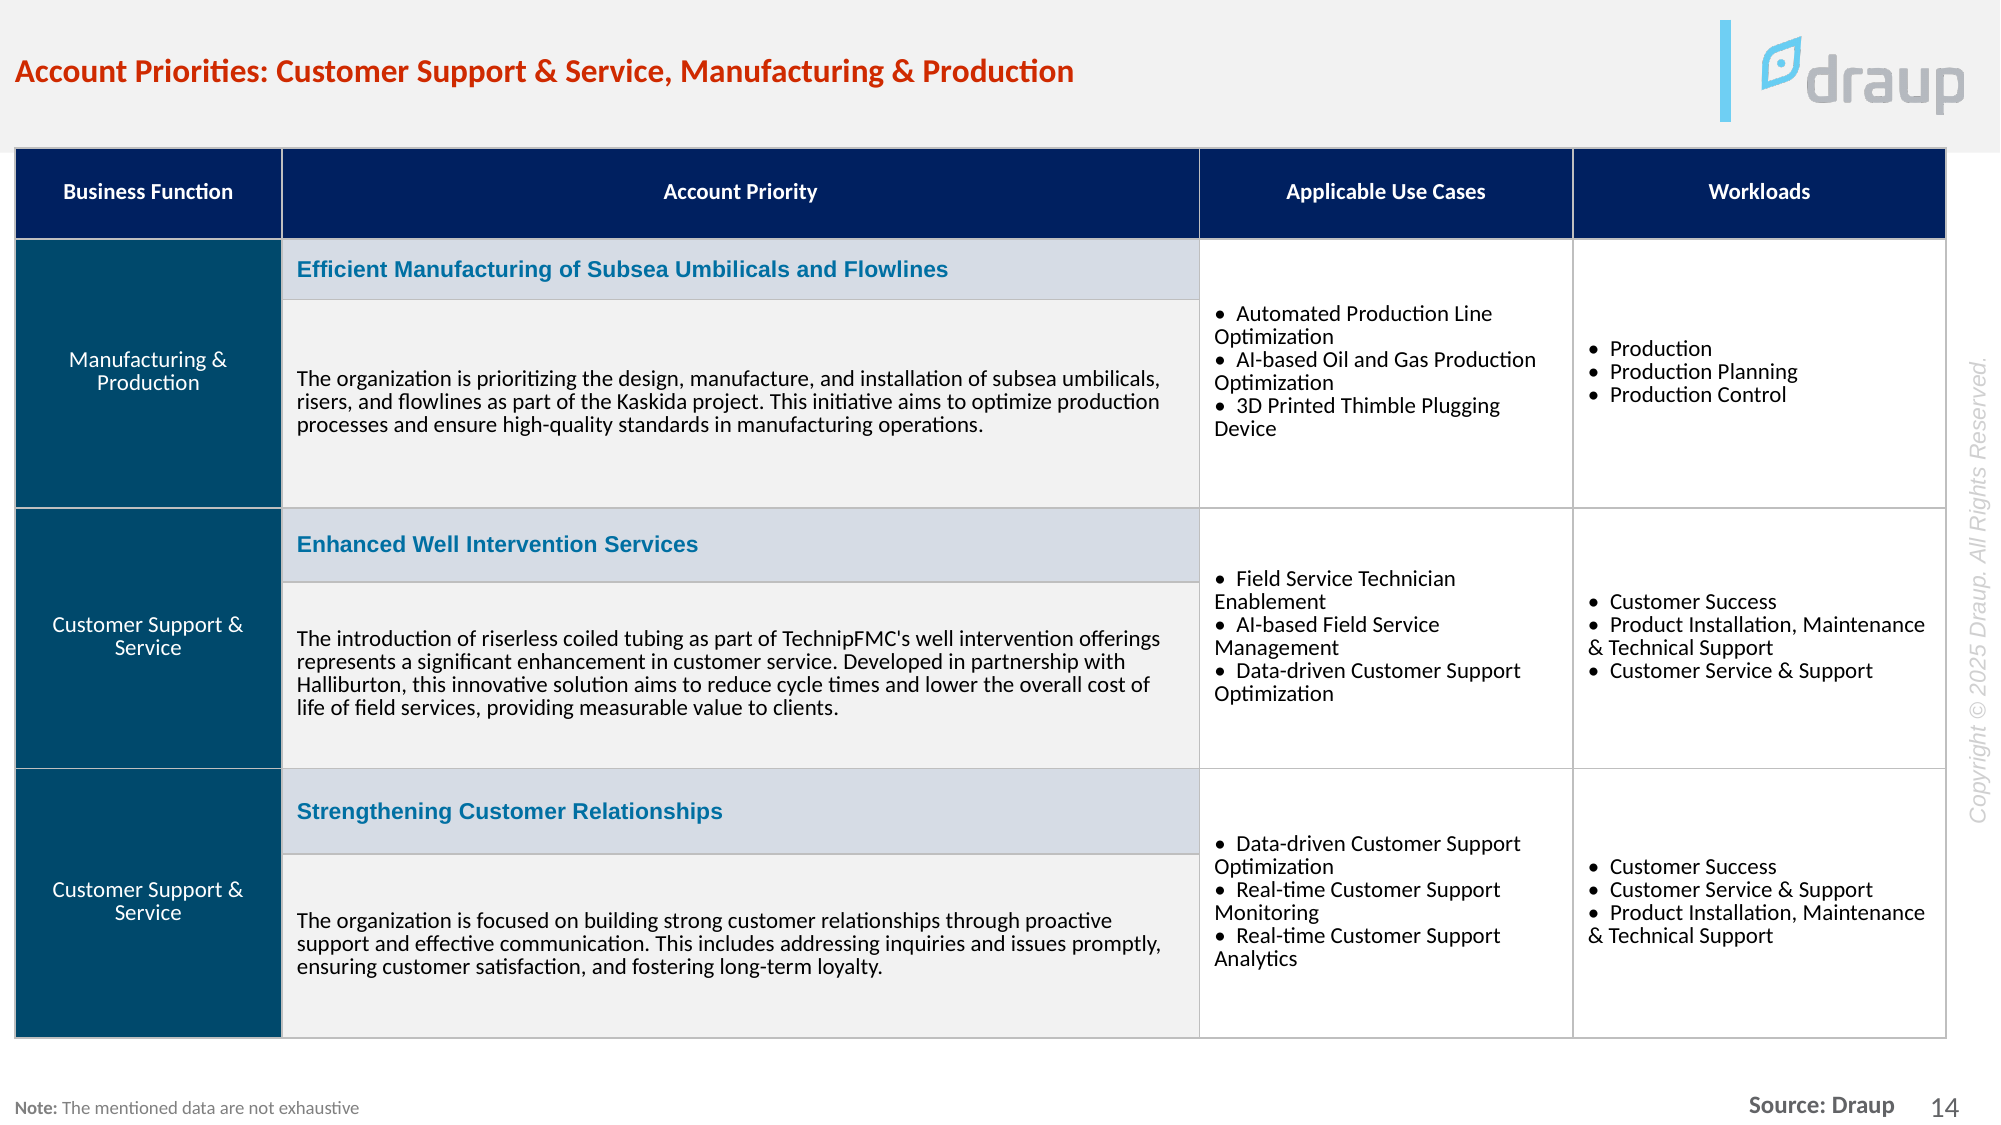

Account Priorities: Customer Support & Service, Manufacturing & Production
| Business Function | Account Priority | Applicable Use Cases | Workloads |
| --- | --- | --- | --- |
| Manufacturing & Production | Efficient Manufacturing of Subsea Umbilicals and Flowlines | • Automated Production Line Optimization • AI-based Oil and Gas Production Optimization • 3D Printed Thimble Plugging Device | • Production • Production Planning • Production Control |
|  | The organization is prioritizing the design, manufacture, and installation of subsea umbilicals, risers, and flowlines as part of the Kaskida project. This initiative aims to optimize production processes and ensure high-quality standards in manufacturing operations. |  |  |
| Customer Support & Service | Enhanced Well Intervention Services | • Field Service Technician Enablement • AI-based Field Service Management • Data-driven Customer Support Optimization | • Customer Success • Product Installation, Maintenance & Technical Support • Customer Service & Support |
|  | The introduction of riserless coiled tubing as part of TechnipFMC's well intervention offerings represents a significant enhancement in customer service. Developed in partnership with Halliburton, this innovative solution aims to reduce cycle times and lower the overall cost of life of field services, providing measurable value to clients. |  |  |
| Customer Support & Service | Strengthening Customer Relationships | • Data-driven Customer Support Optimization • Real-time Customer Support Monitoring • Real-time Customer Support Analytics | • Customer Success • Customer Service & Support • Product Installation, Maintenance & Technical Support |
|  | The organization is focused on building strong customer relationships through proactive support and effective communication. This includes addressing inquiries and issues promptly, ensuring customer satisfaction, and fostering long-term loyalty. |  |  |
Note: The mentioned data are not exhaustive